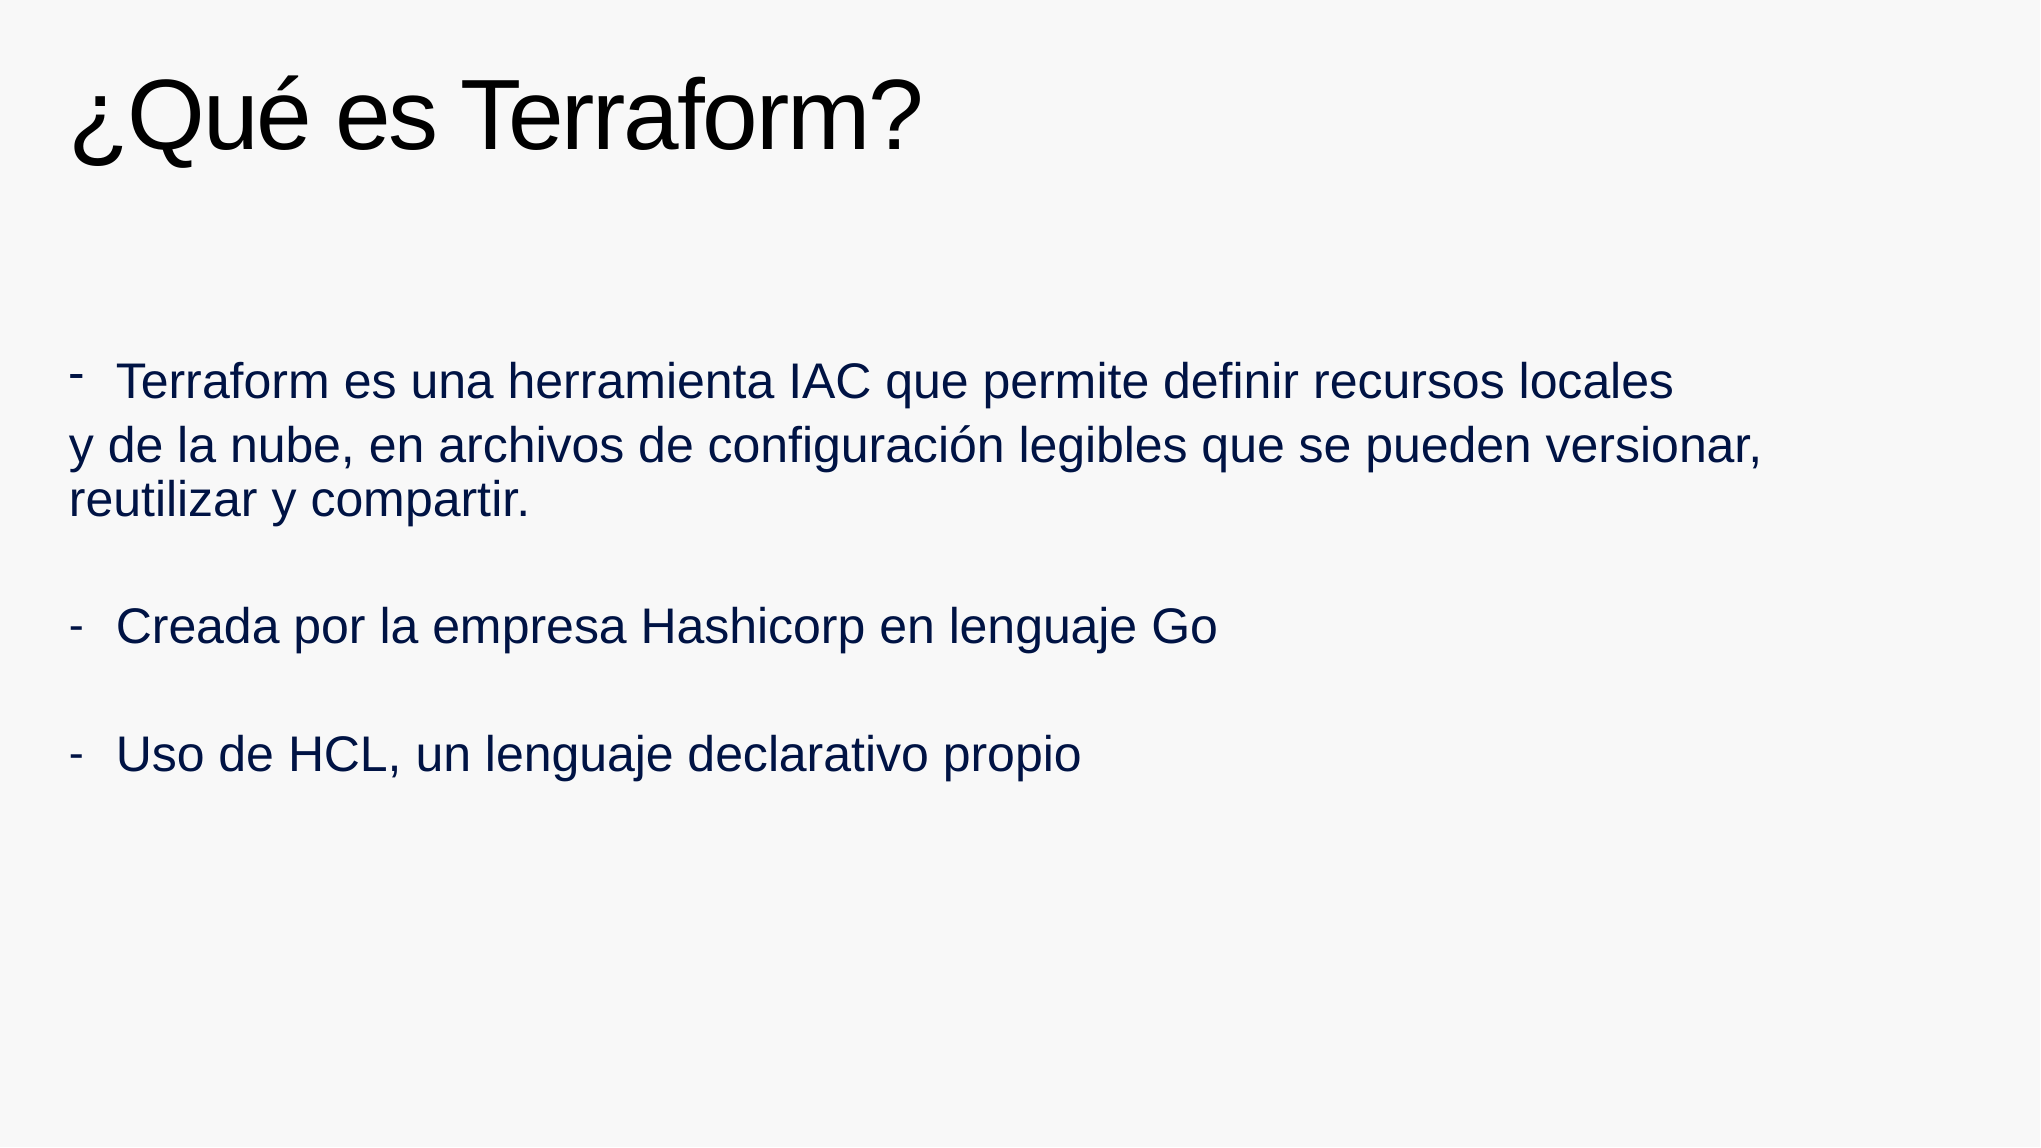

# ¿Qué es Terraform?
Terraform es una herramienta IAC que permite definir recursos locales
y de la nube, en archivos de configuración legibles que se pueden versionar, reutilizar y compartir.

Creada por la empresa Hashicorp en lenguaje Go

Uso de HCL, un lenguaje declarativo propio